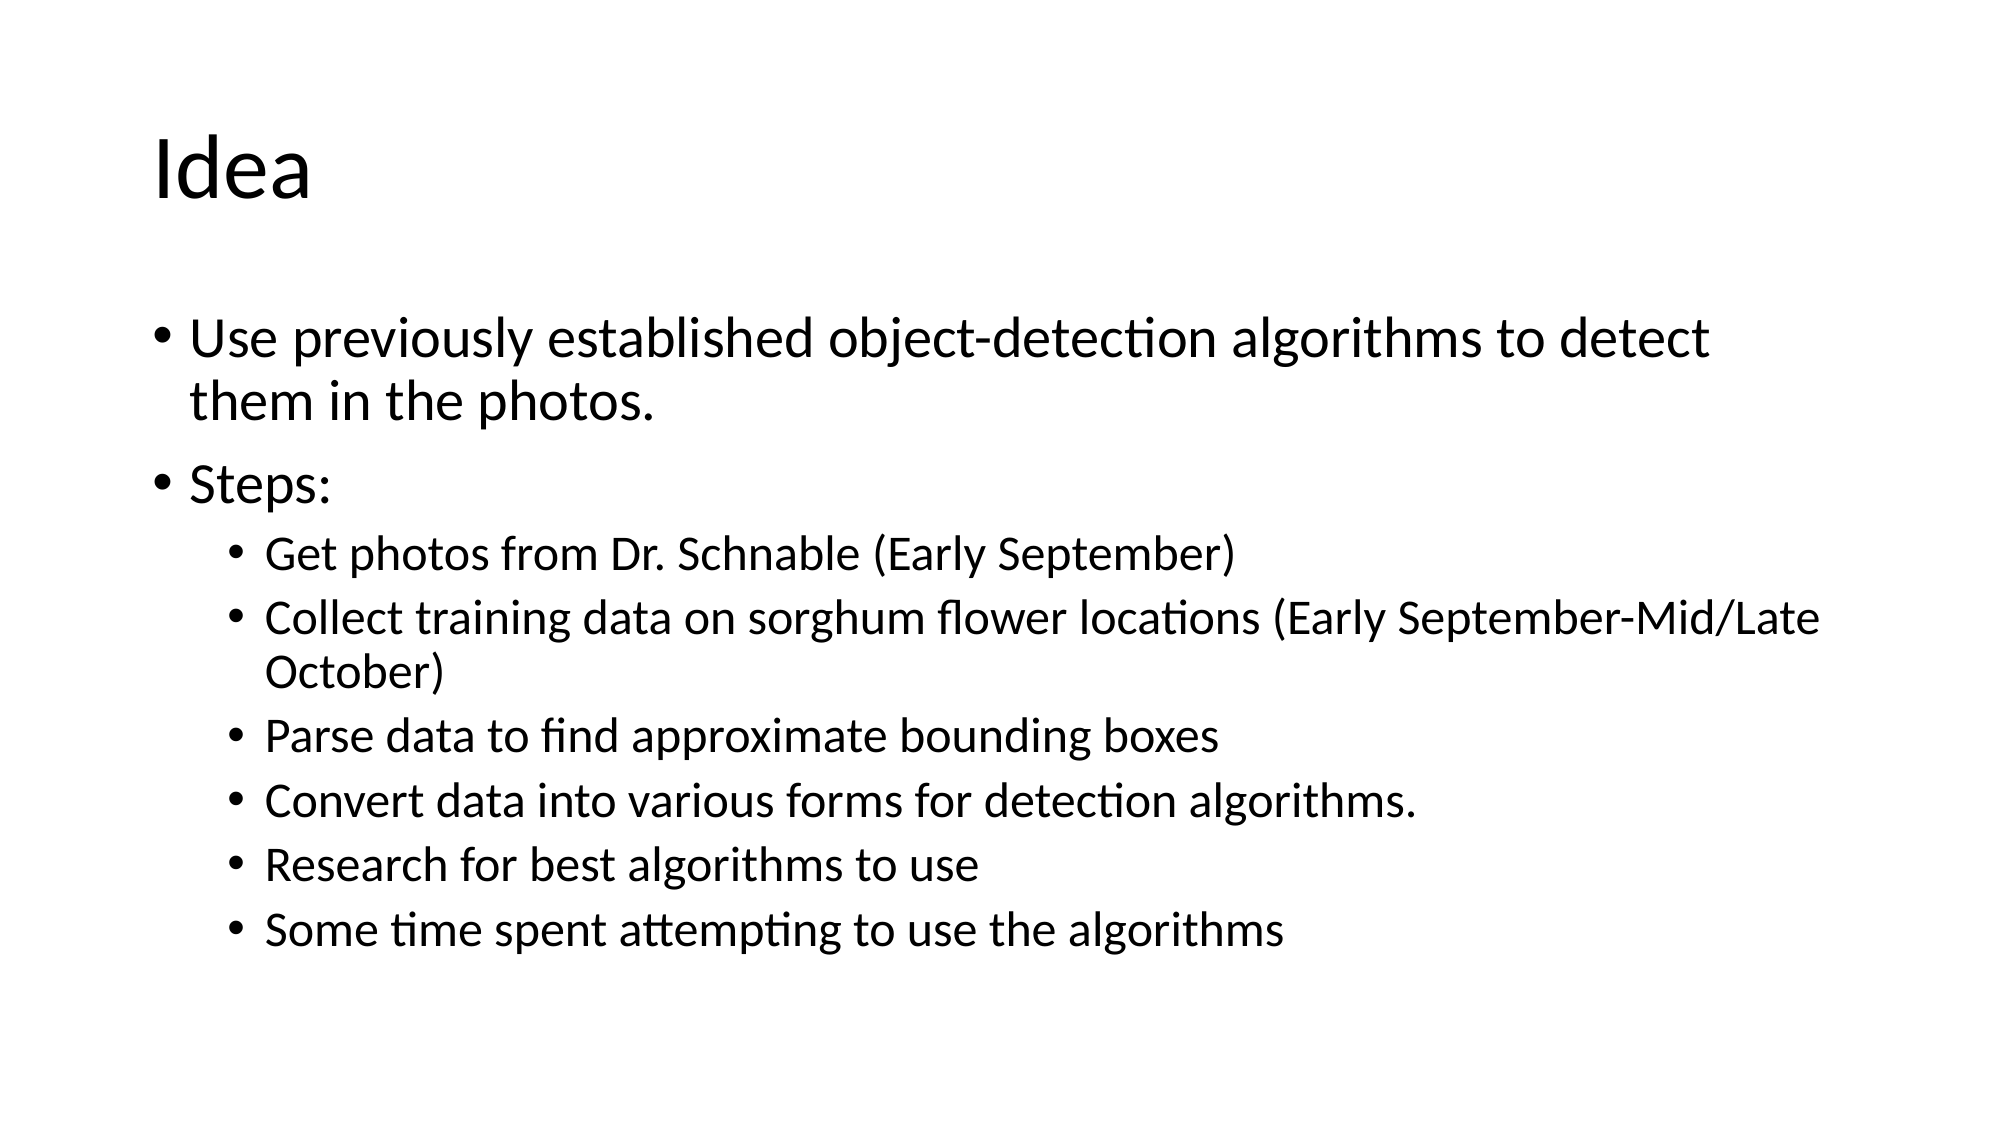

# Idea
Use previously established object-detection algorithms to detect them in the photos.
Steps:
Get photos from Dr. Schnable (Early September)
Collect training data on sorghum flower locations (Early September-Mid/Late October)
Parse data to find approximate bounding boxes
Convert data into various forms for detection algorithms.
Research for best algorithms to use
Some time spent attempting to use the algorithms